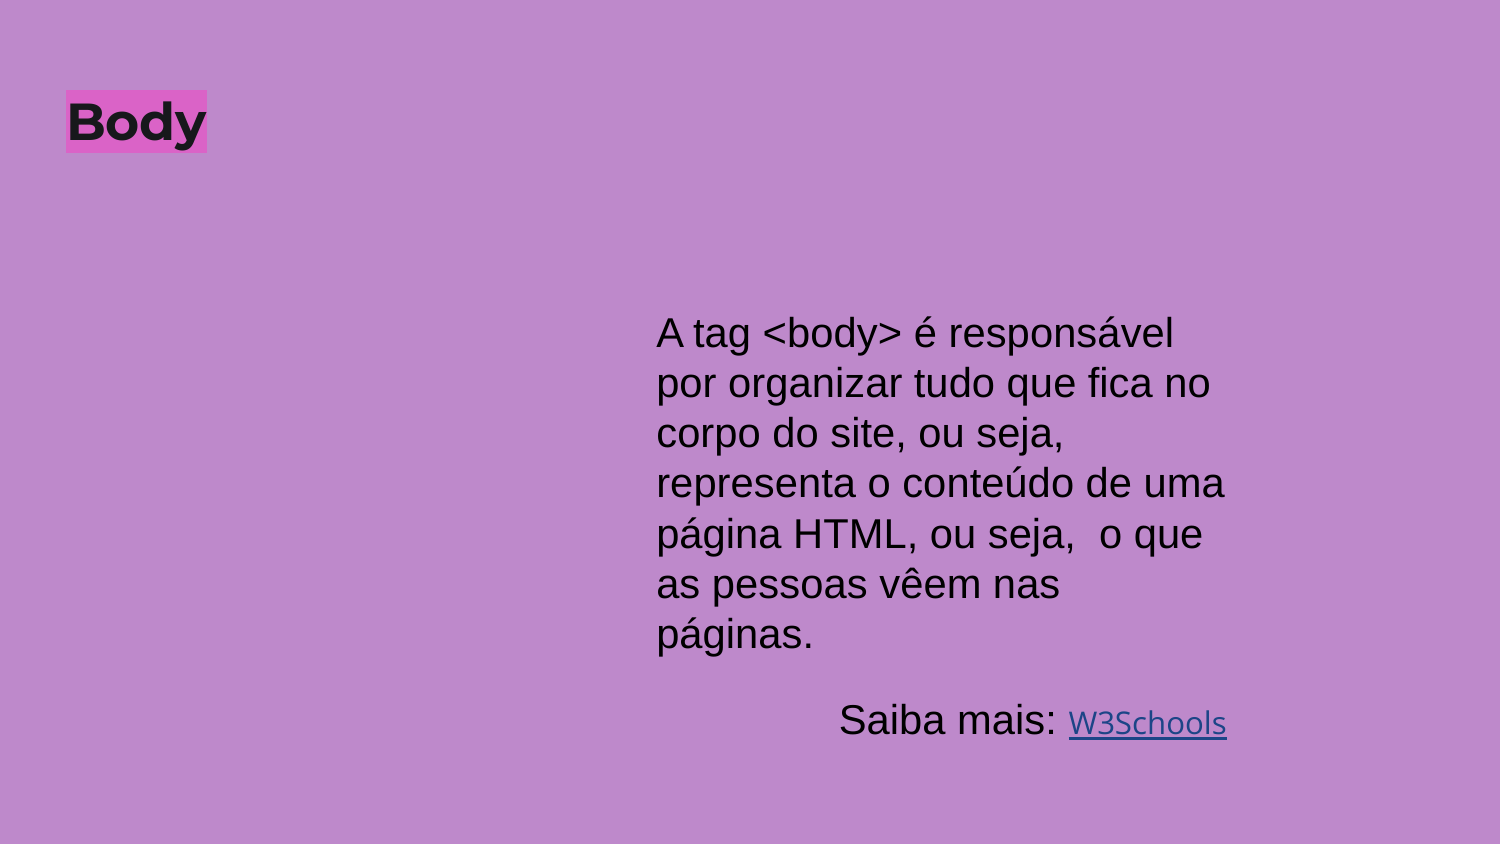

# Body
A tag <body> é responsável por organizar tudo que fica no corpo do site, ou seja, representa o conteúdo de uma página HTML, ou seja,  o que as pessoas vêem nas páginas.
Saiba mais: W3Schools